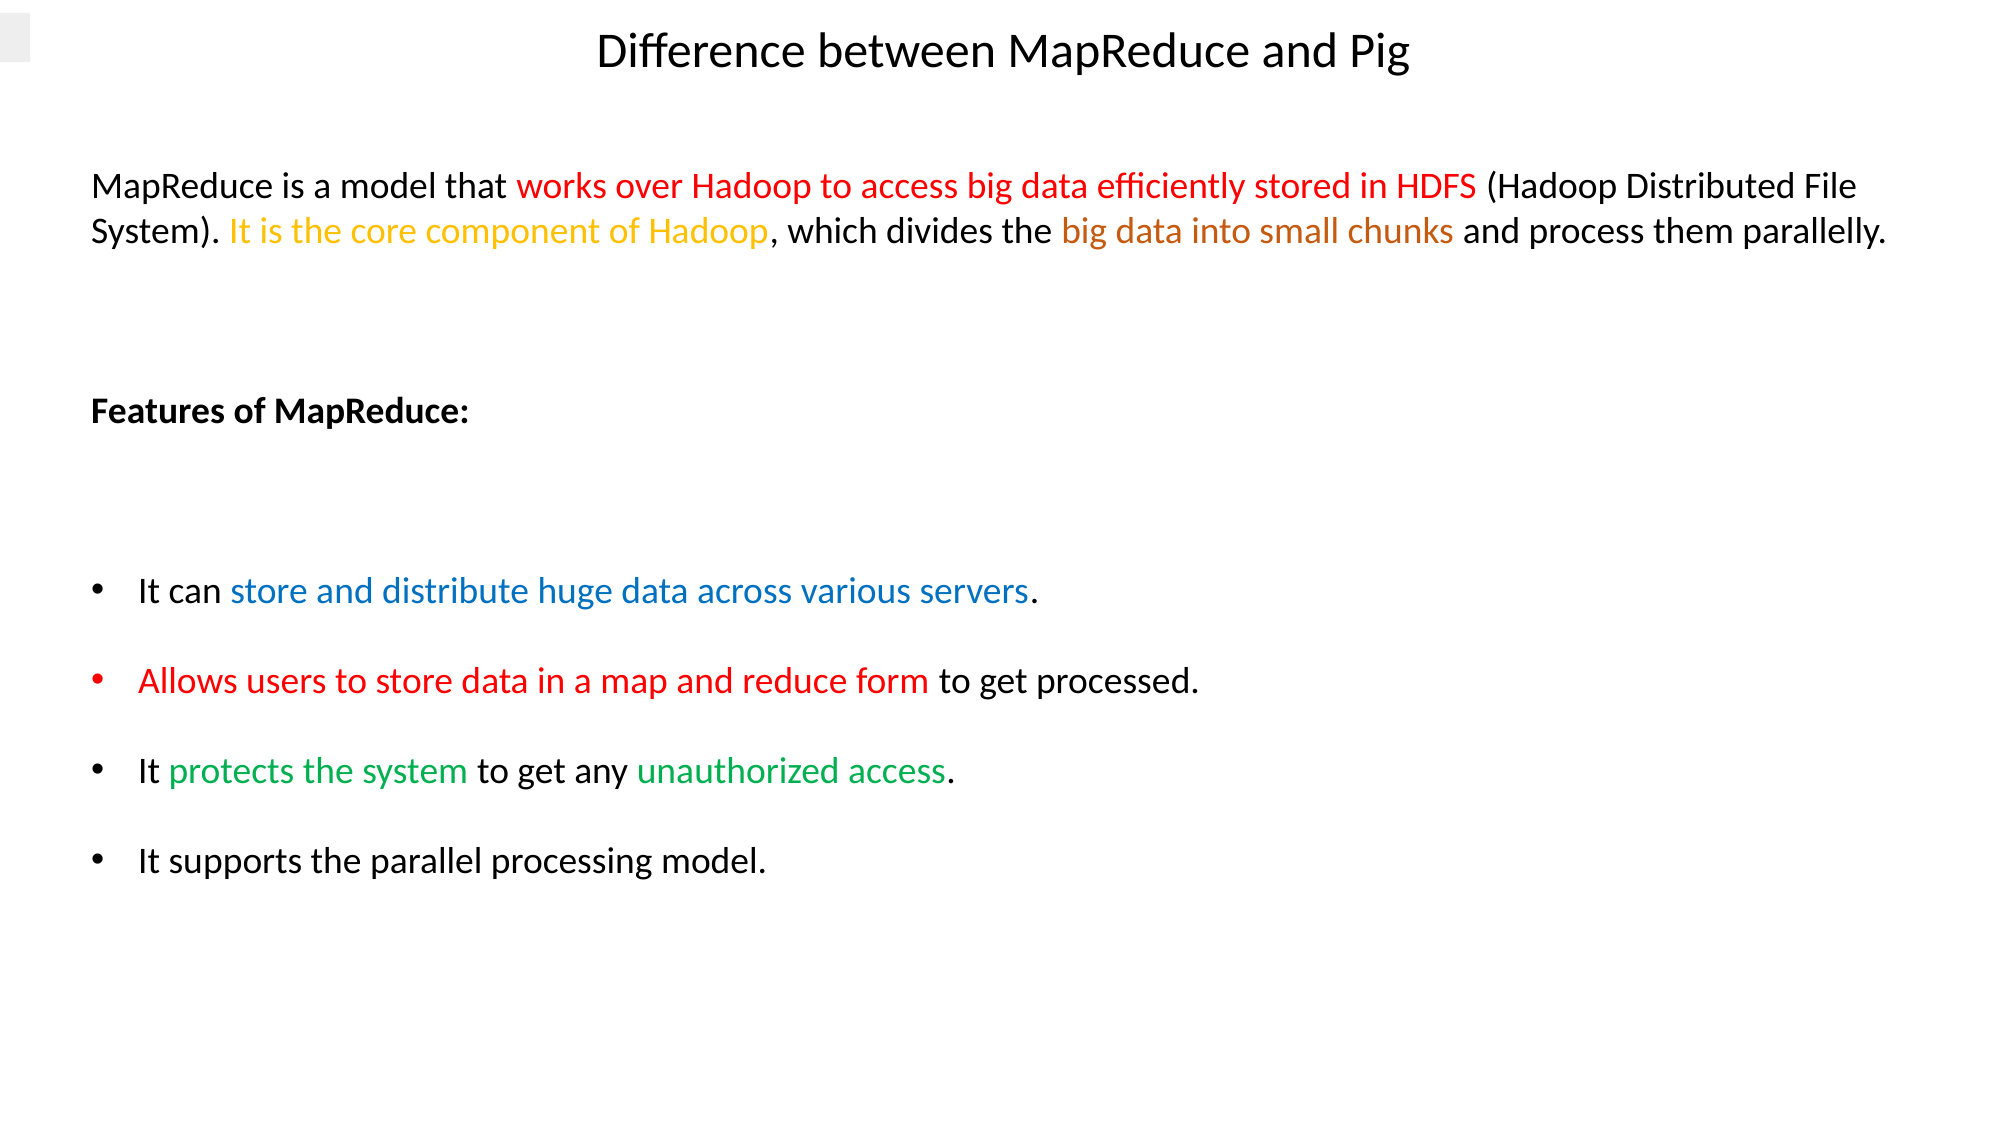

Difference between MapReduce and Pig

MapReduce is a model that works over Hadoop to access big data efficiently stored in HDFS (Hadoop Distributed File System). It is the core component of Hadoop, which divides the big data into small chunks and process them parallelly.

Features of MapReduce:

It can store and distribute huge data across various servers.
Allows users to store data in a map and reduce form to get processed.
It protects the system to get any unauthorized access.
It supports the parallel processing model.